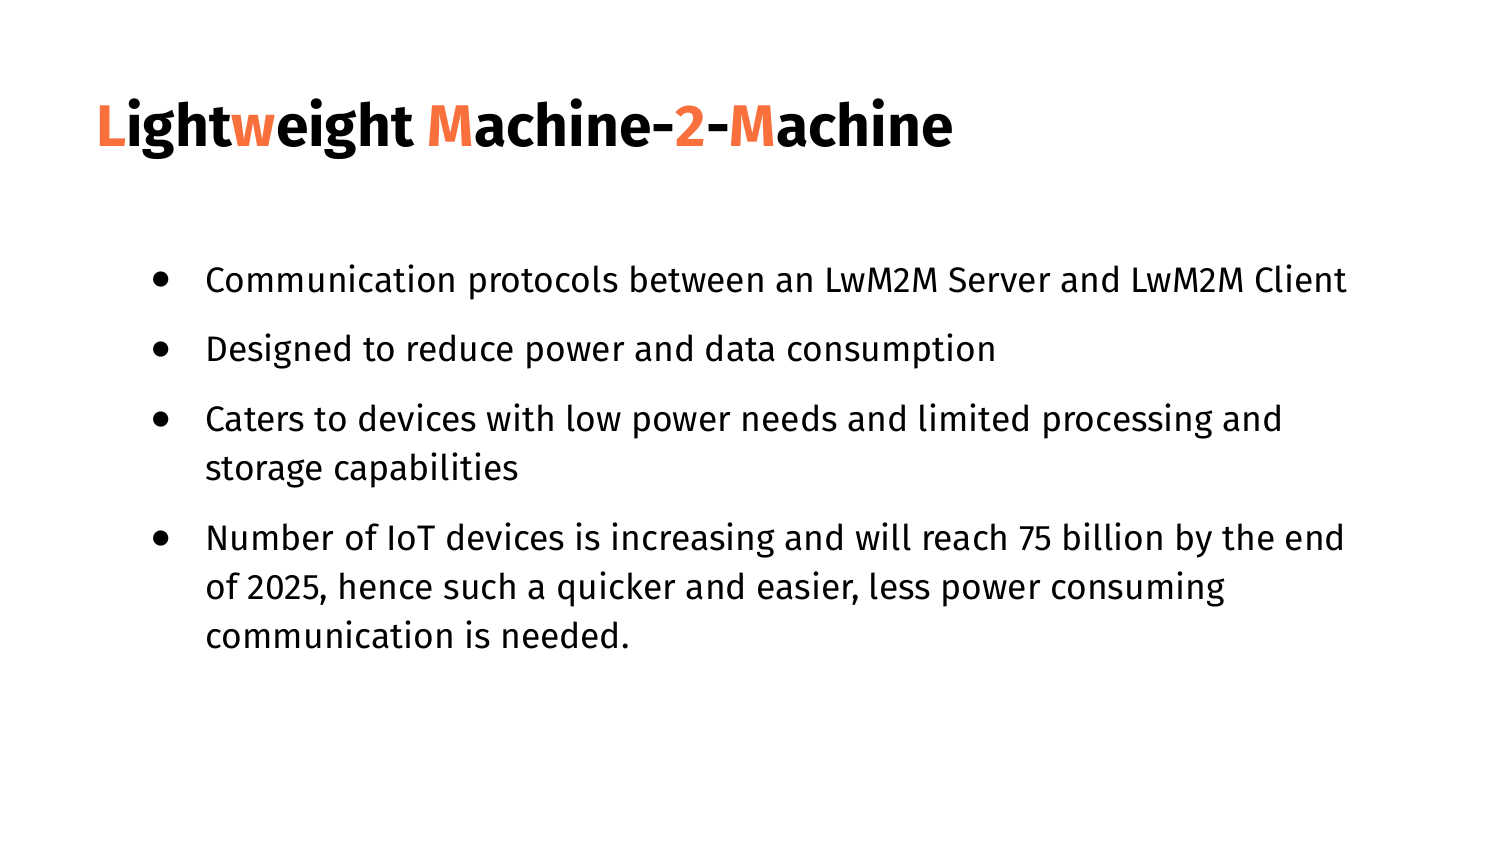

# Lightweight Machine-2-Machine
Communication protocols between an LwM2M Server and LwM2M Client
Designed to reduce power and data consumption
Caters to devices with low power needs and limited processing and storage capabilities
Number of IoT devices is increasing and will reach 75 billion by the end of 2025, hence such a quicker and easier, less power consuming communication is needed.